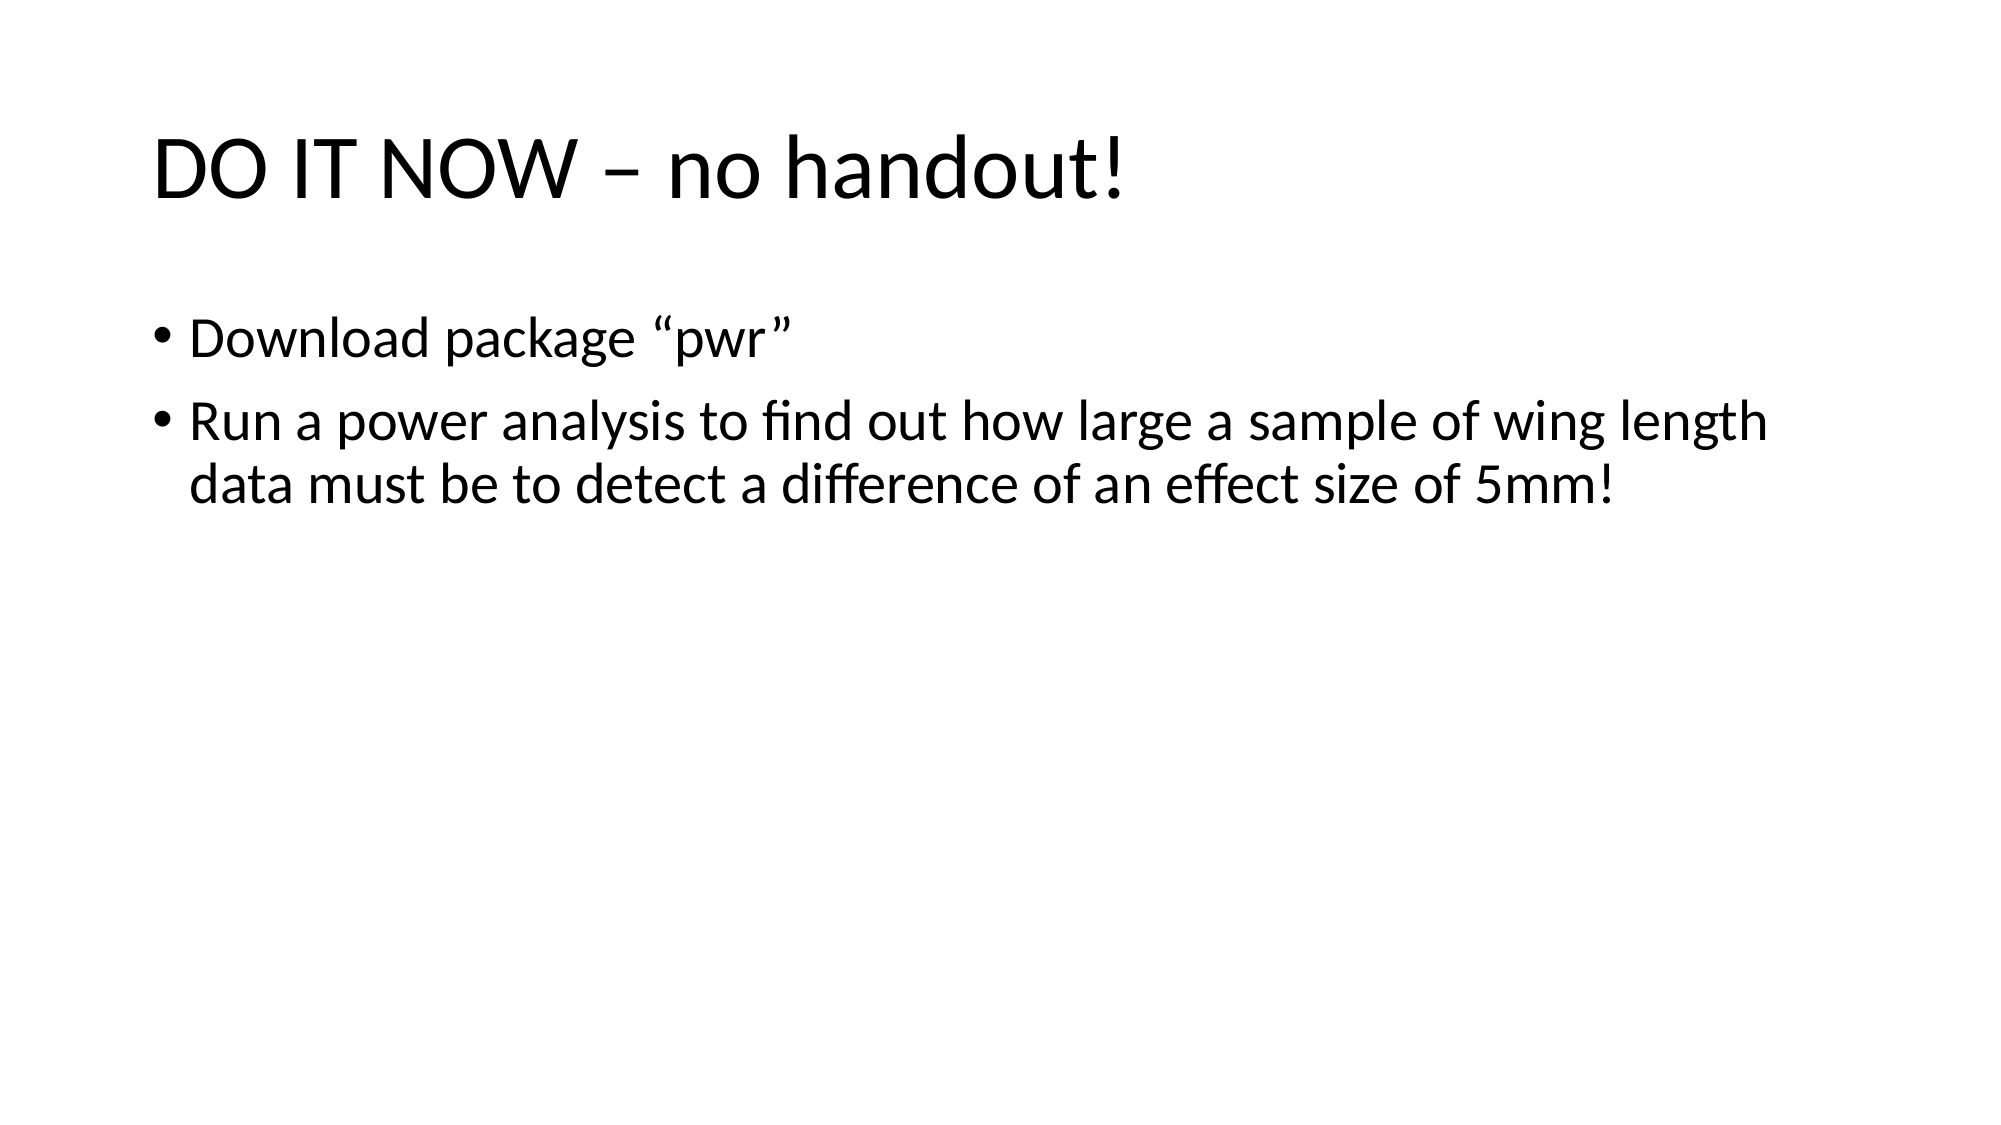

# DO IT NOW – no handout!
Download package “pwr”
Run a power analysis to find out how large a sample of wing length data must be to detect a difference of an effect size of 5mm!